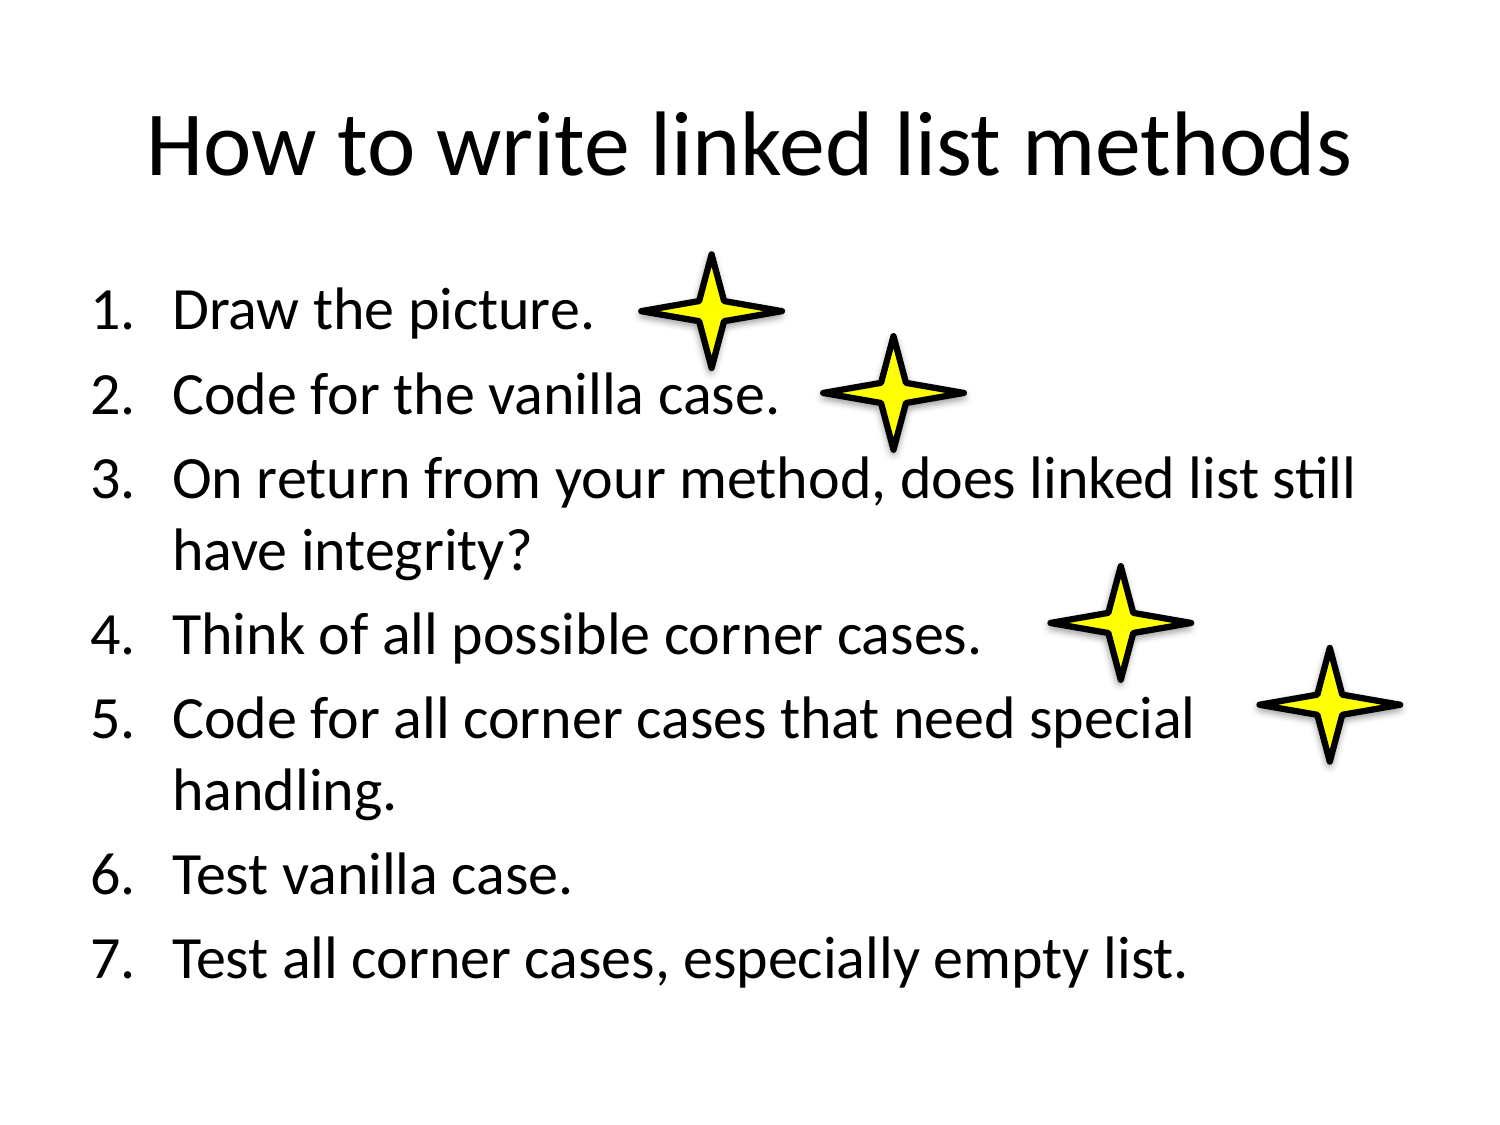

# How to write linked list methods

Draw the picture.
Code for the vanilla case.
On return from your method, does linked list still have integrity?
Think of all possible corner cases.
Code for all corner cases that need special handling.
Test vanilla case.
Test all corner cases, especially empty list.